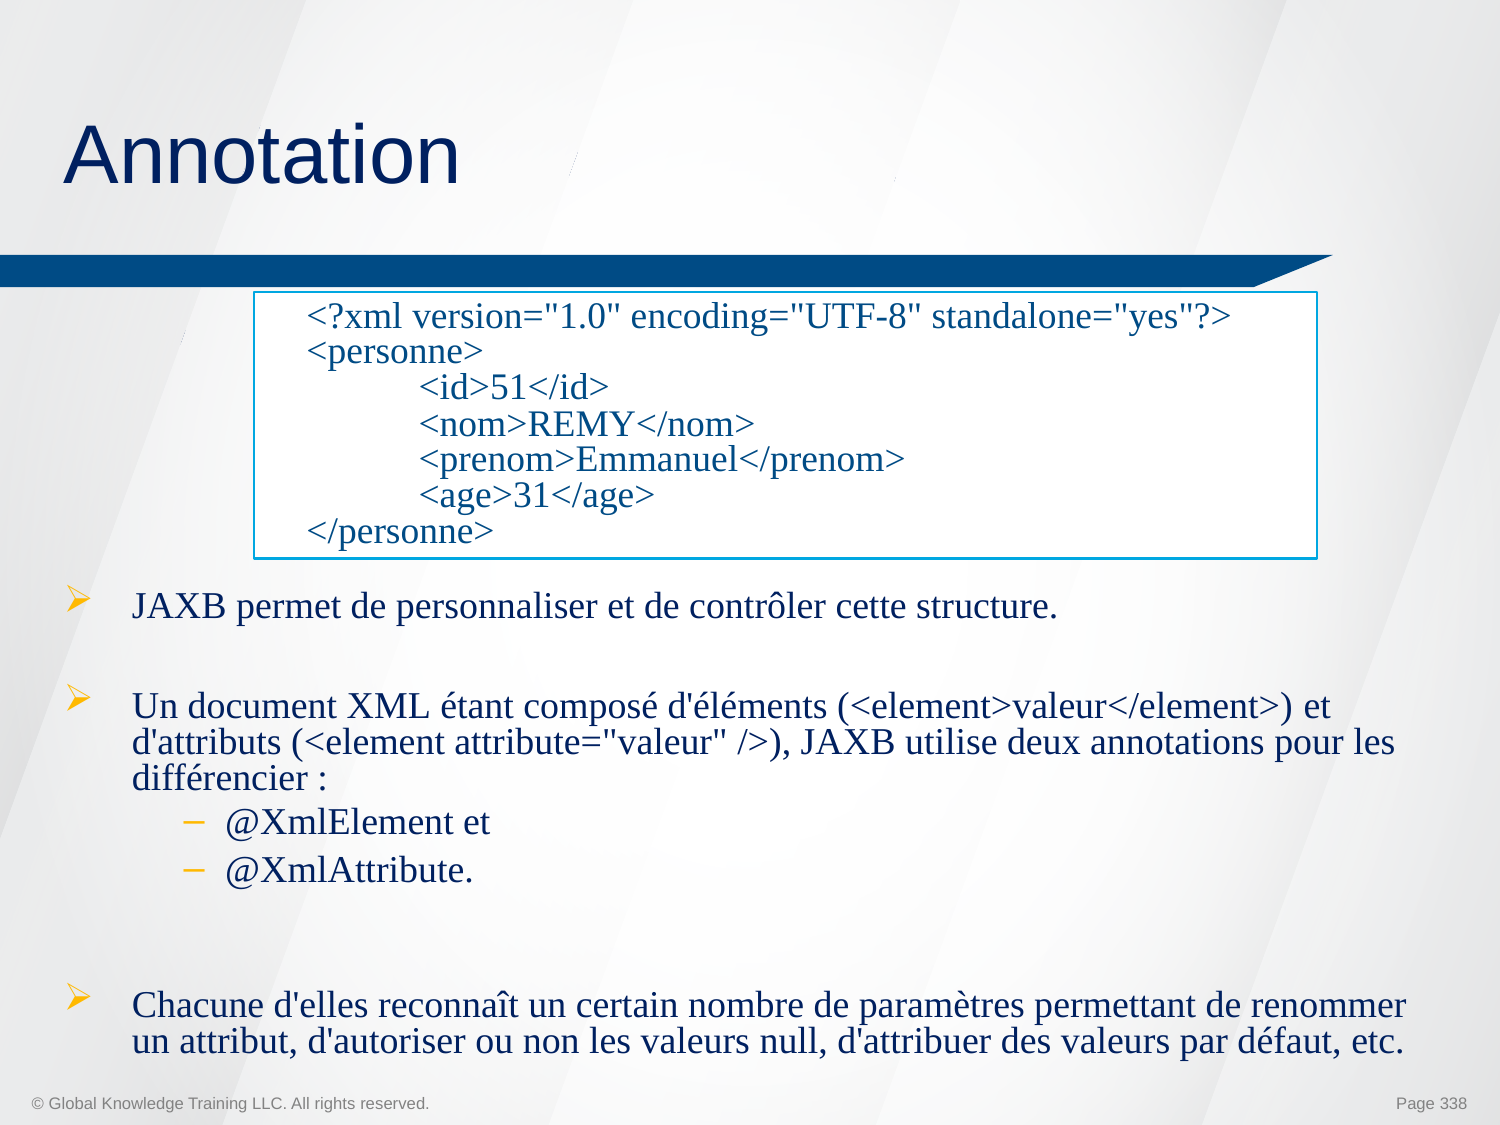

# Annotation
    <?xml version="1.0" encoding="UTF-8" standalone="yes"?>
    <personne>
	<id>51</id>
             	<nom>REMY</nom>
             	<prenom>Emmanuel</prenom>
             	<age>31</age>
    </personne>
JAXB permet de personnaliser et de contrôler cette structure.

Un document XML étant composé d'éléments (<element>valeur</element>) et d'attributs (<element attribute="valeur" />), JAXB utilise deux annotations pour les différencier :
@XmlElement et
@XmlAttribute.

Chacune d'elles reconnaît un certain nombre de paramètres permettant de renommer un attribut, d'autoriser ou non les valeurs null, d'attribuer des valeurs par défaut, etc.